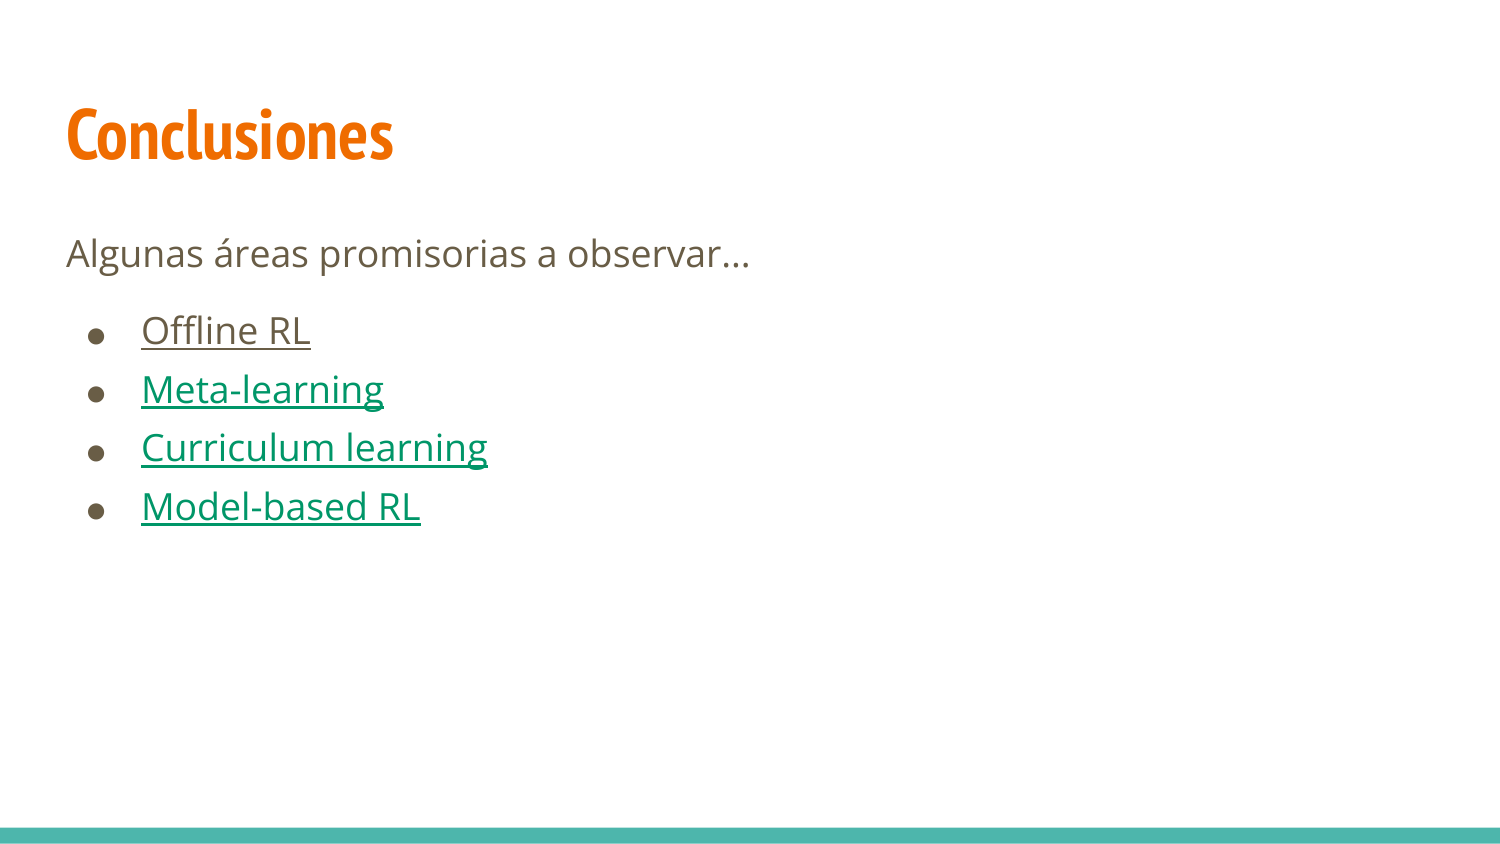

# Conclusiones
Algunas áreas promisorias a observar...
Offline RL
Meta-learning
Curriculum learning
Model-based RL